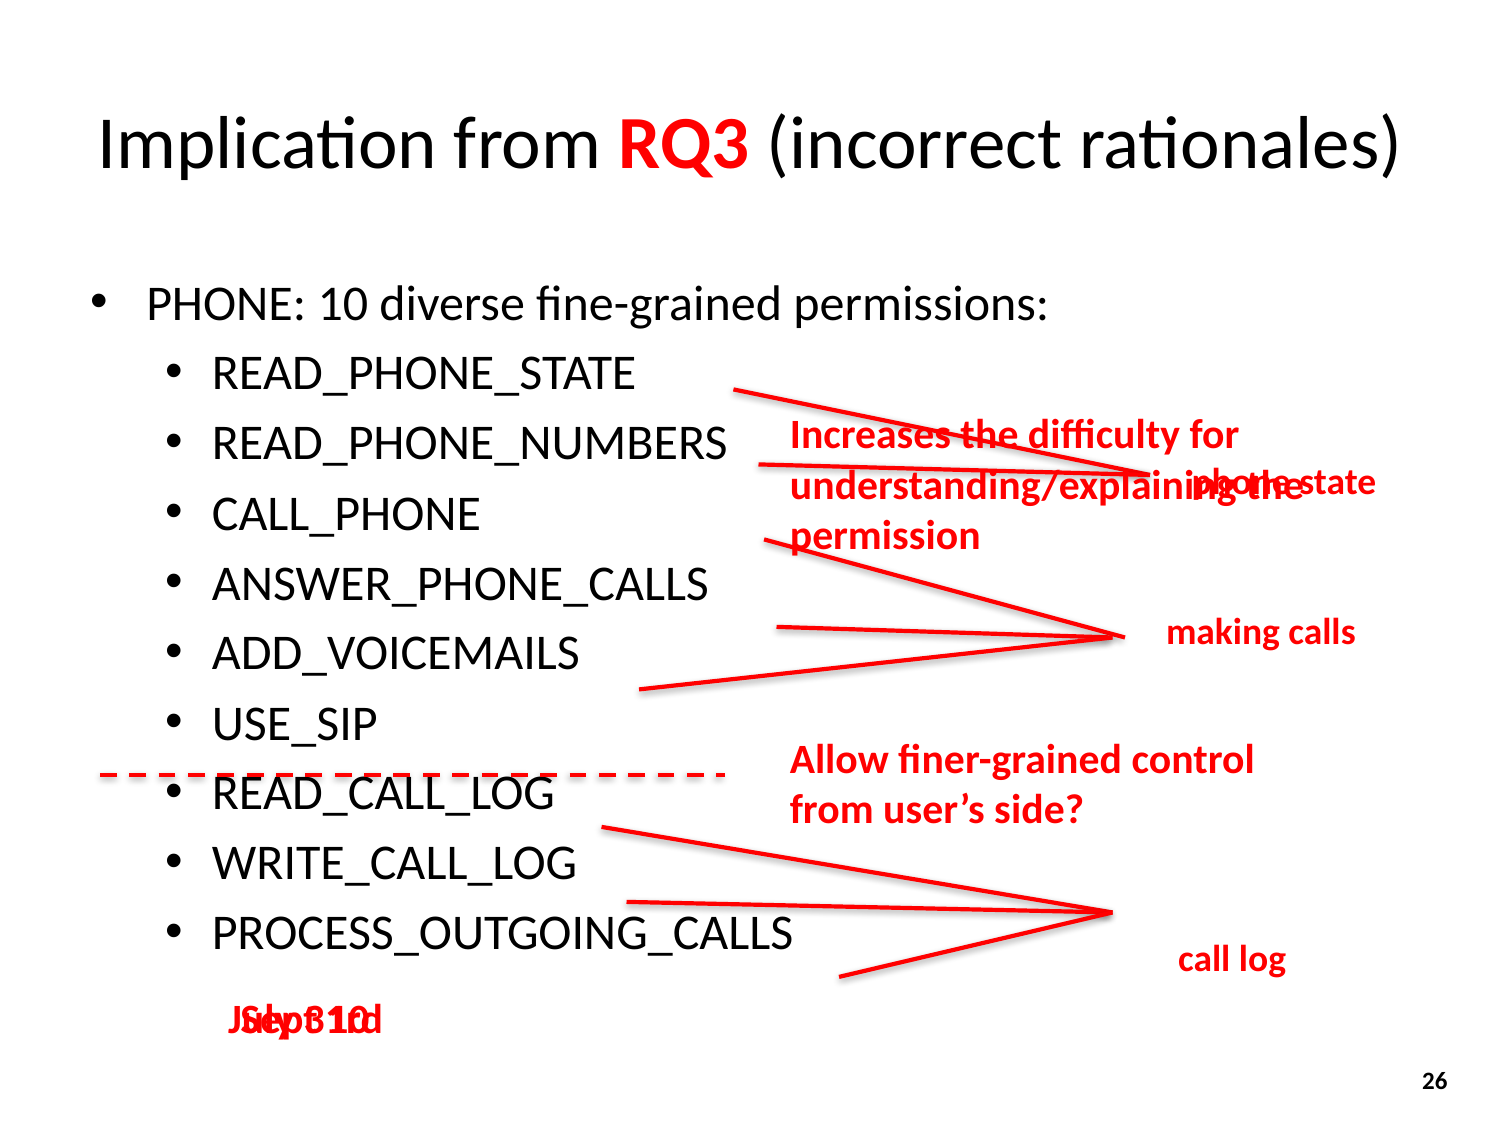

# Implication from RQ3 (incorrect rationales)
PHONE: 10 diverse fine-grained permissions:
READ_PHONE_STATE
READ_PHONE_NUMBERS
CALL_PHONE
ANSWER_PHONE_CALLS
ADD_VOICEMAILS
USE_SIP
READ_CALL_LOG
WRITE_CALL_LOG
PROCESS_OUTGOING_CALLS
Increases the difficulty for understanding/explaining the permission
phone state
making calls
Allow finer-grained control from user’s side?
call log
July 31rd
Sept 10
26